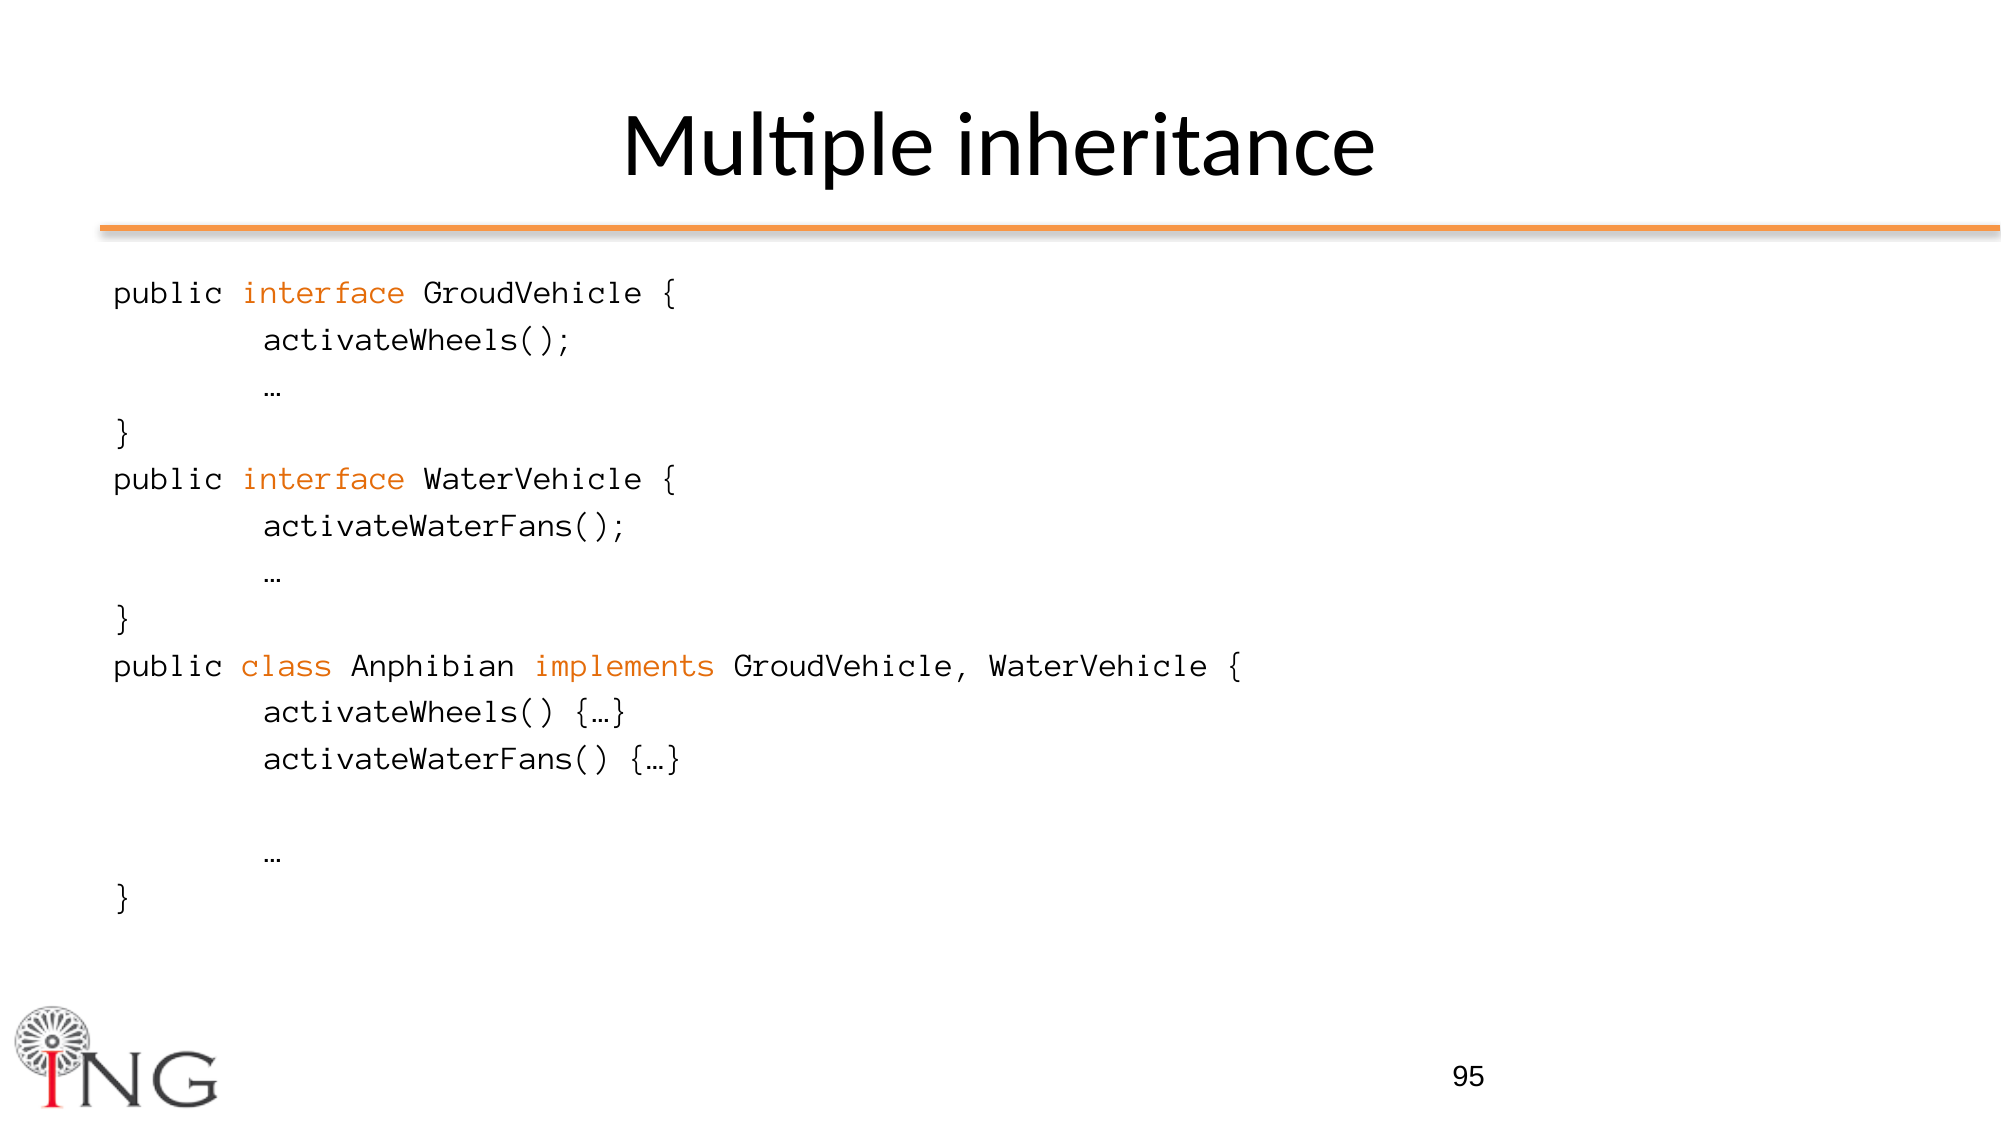

# Multiple inheritance
public interface GroudVehicle {
	activateWheels();
 	…
}
public interface WaterVehicle {
	activateWaterFans();
 	…
}
public class Anphibian implements GroudVehicle, WaterVehicle {
	activateWheels() {…}
	activateWaterFans() {…}

	…
}

95